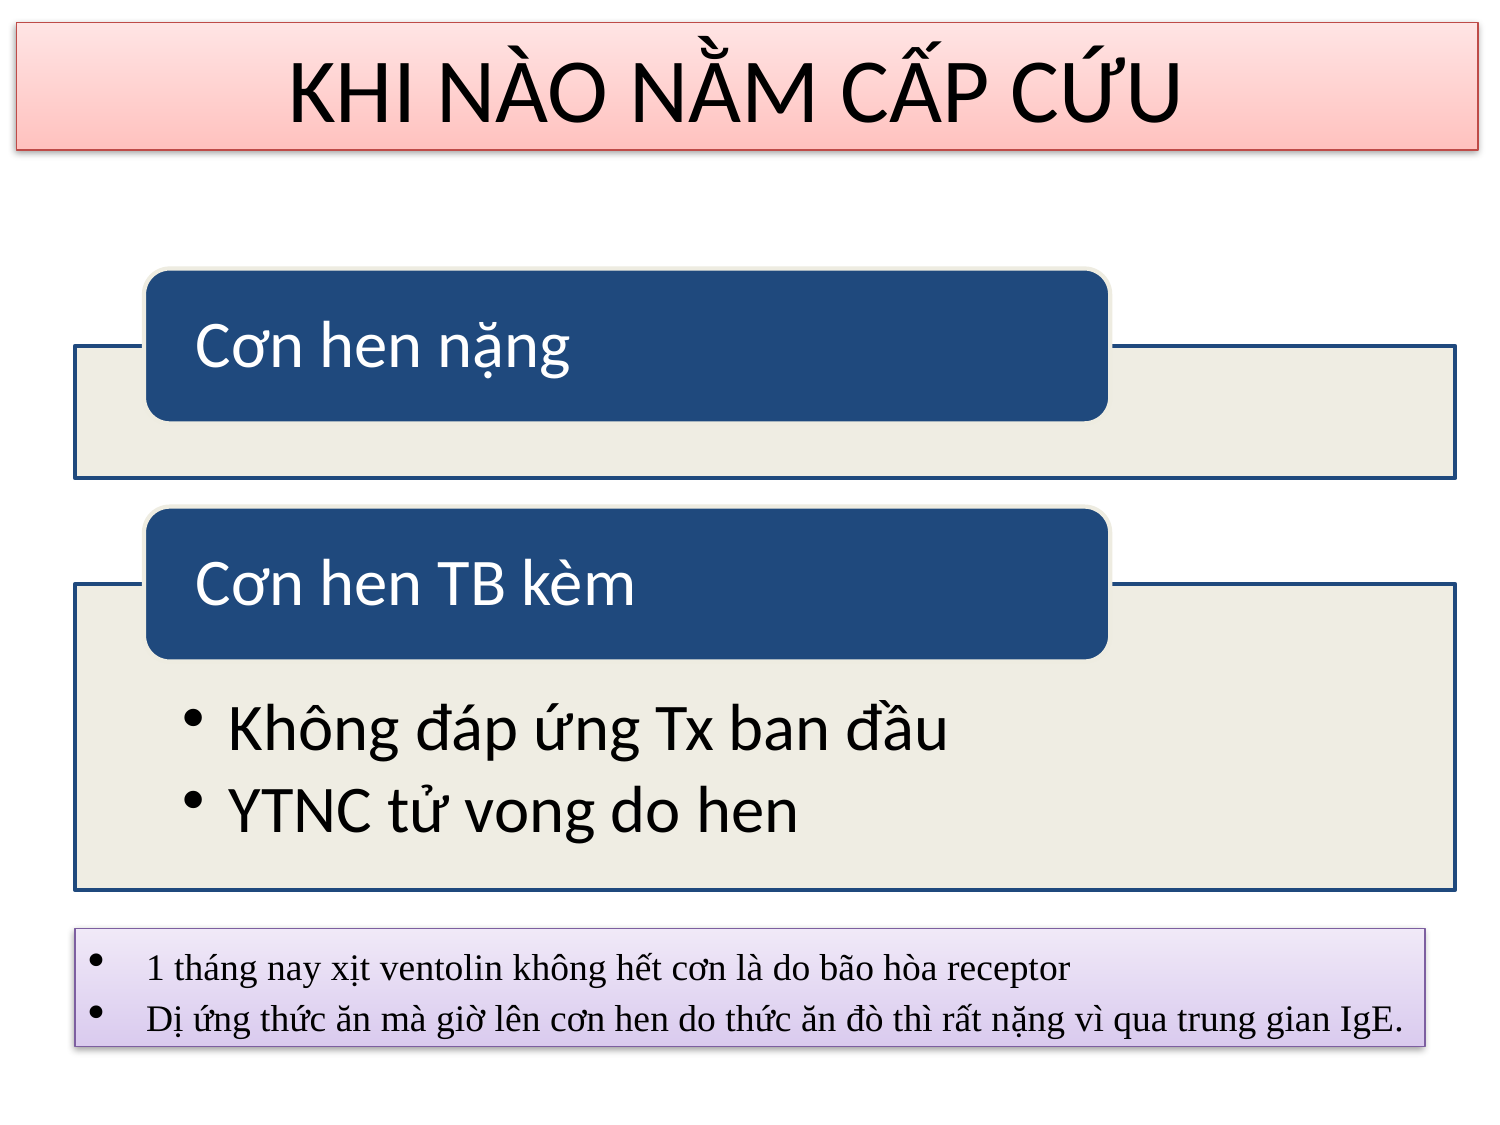

# KHI NÀO NẰM CẤP CỨU
Cơn hen nặng
Không đáp ứng Tx ban đầu
YTNC tử vong do hen
Cơn hen TB kèm
1 tháng nay xịt ventolin không hết cơn là do bão hòa receptor
Dị ứng thức ăn mà giờ lên cơn hen do thức ăn đò thì rất nặng vì qua trung gian IgE.